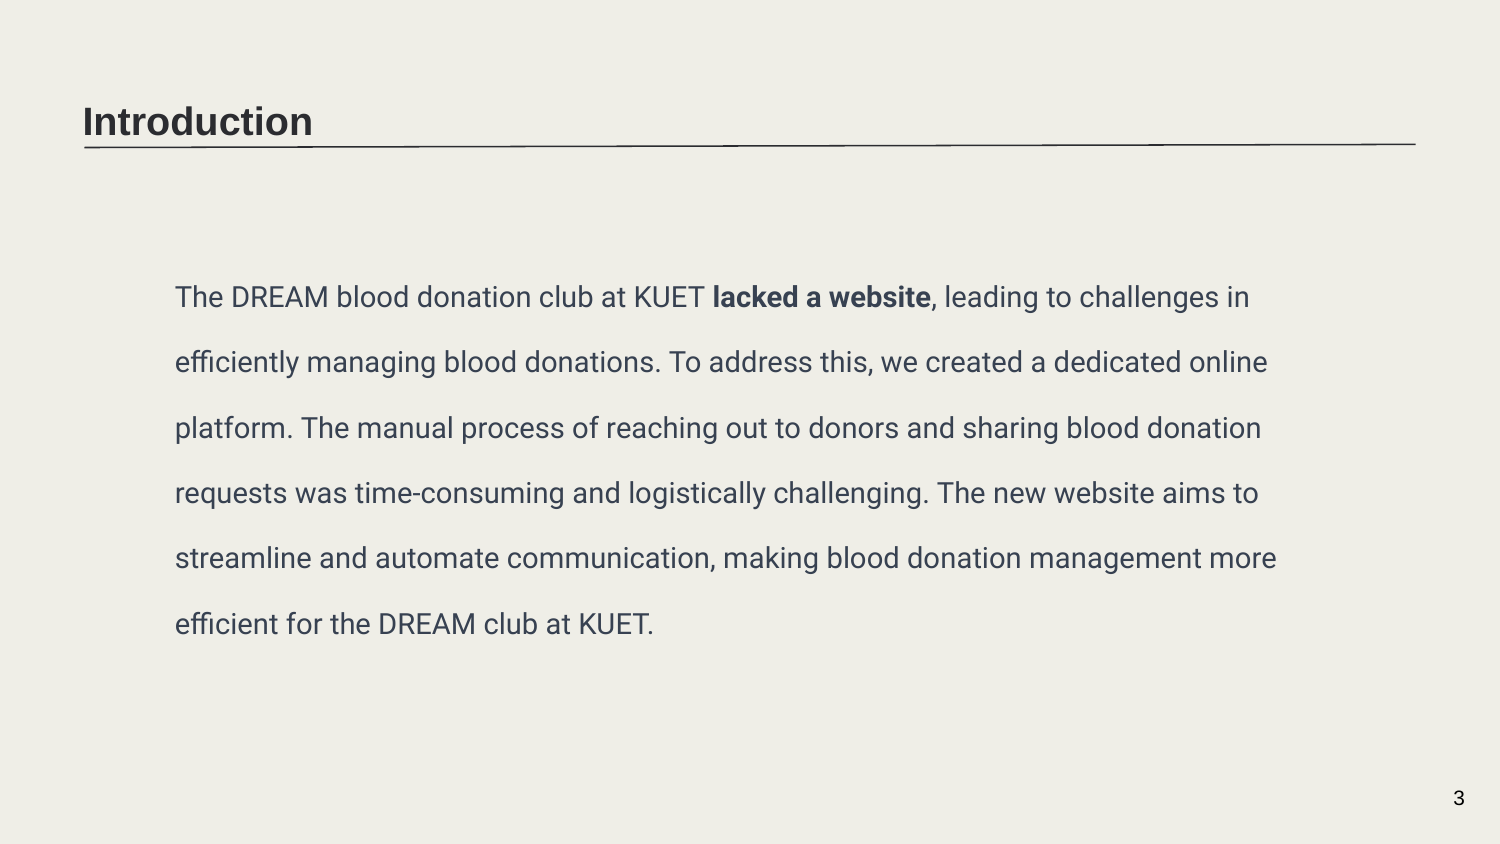

Introduction
The DREAM blood donation club at KUET lacked a website, leading to challenges in efficiently managing blood donations. To address this, we created a dedicated online platform. The manual process of reaching out to donors and sharing blood donation requests was time-consuming and logistically challenging. The new website aims to streamline and automate communication, making blood donation management more efficient for the DREAM club at KUET.
3